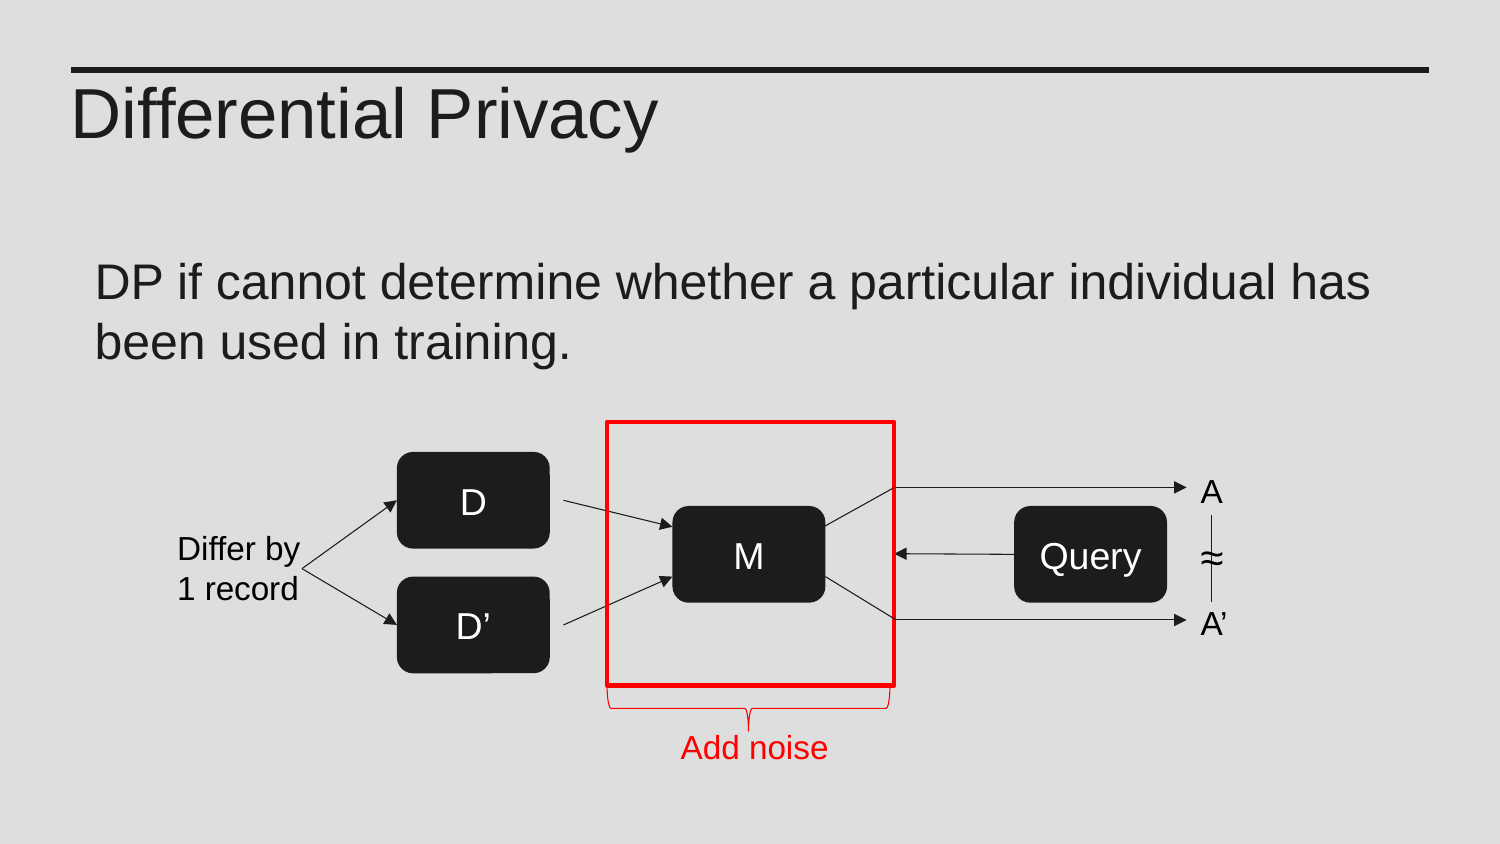

Differential Privacy
DP if cannot determine whether a particular individual has been used in training.

D
A
M
Query
Differ by 1 record
≈
D’
A’

Add noise